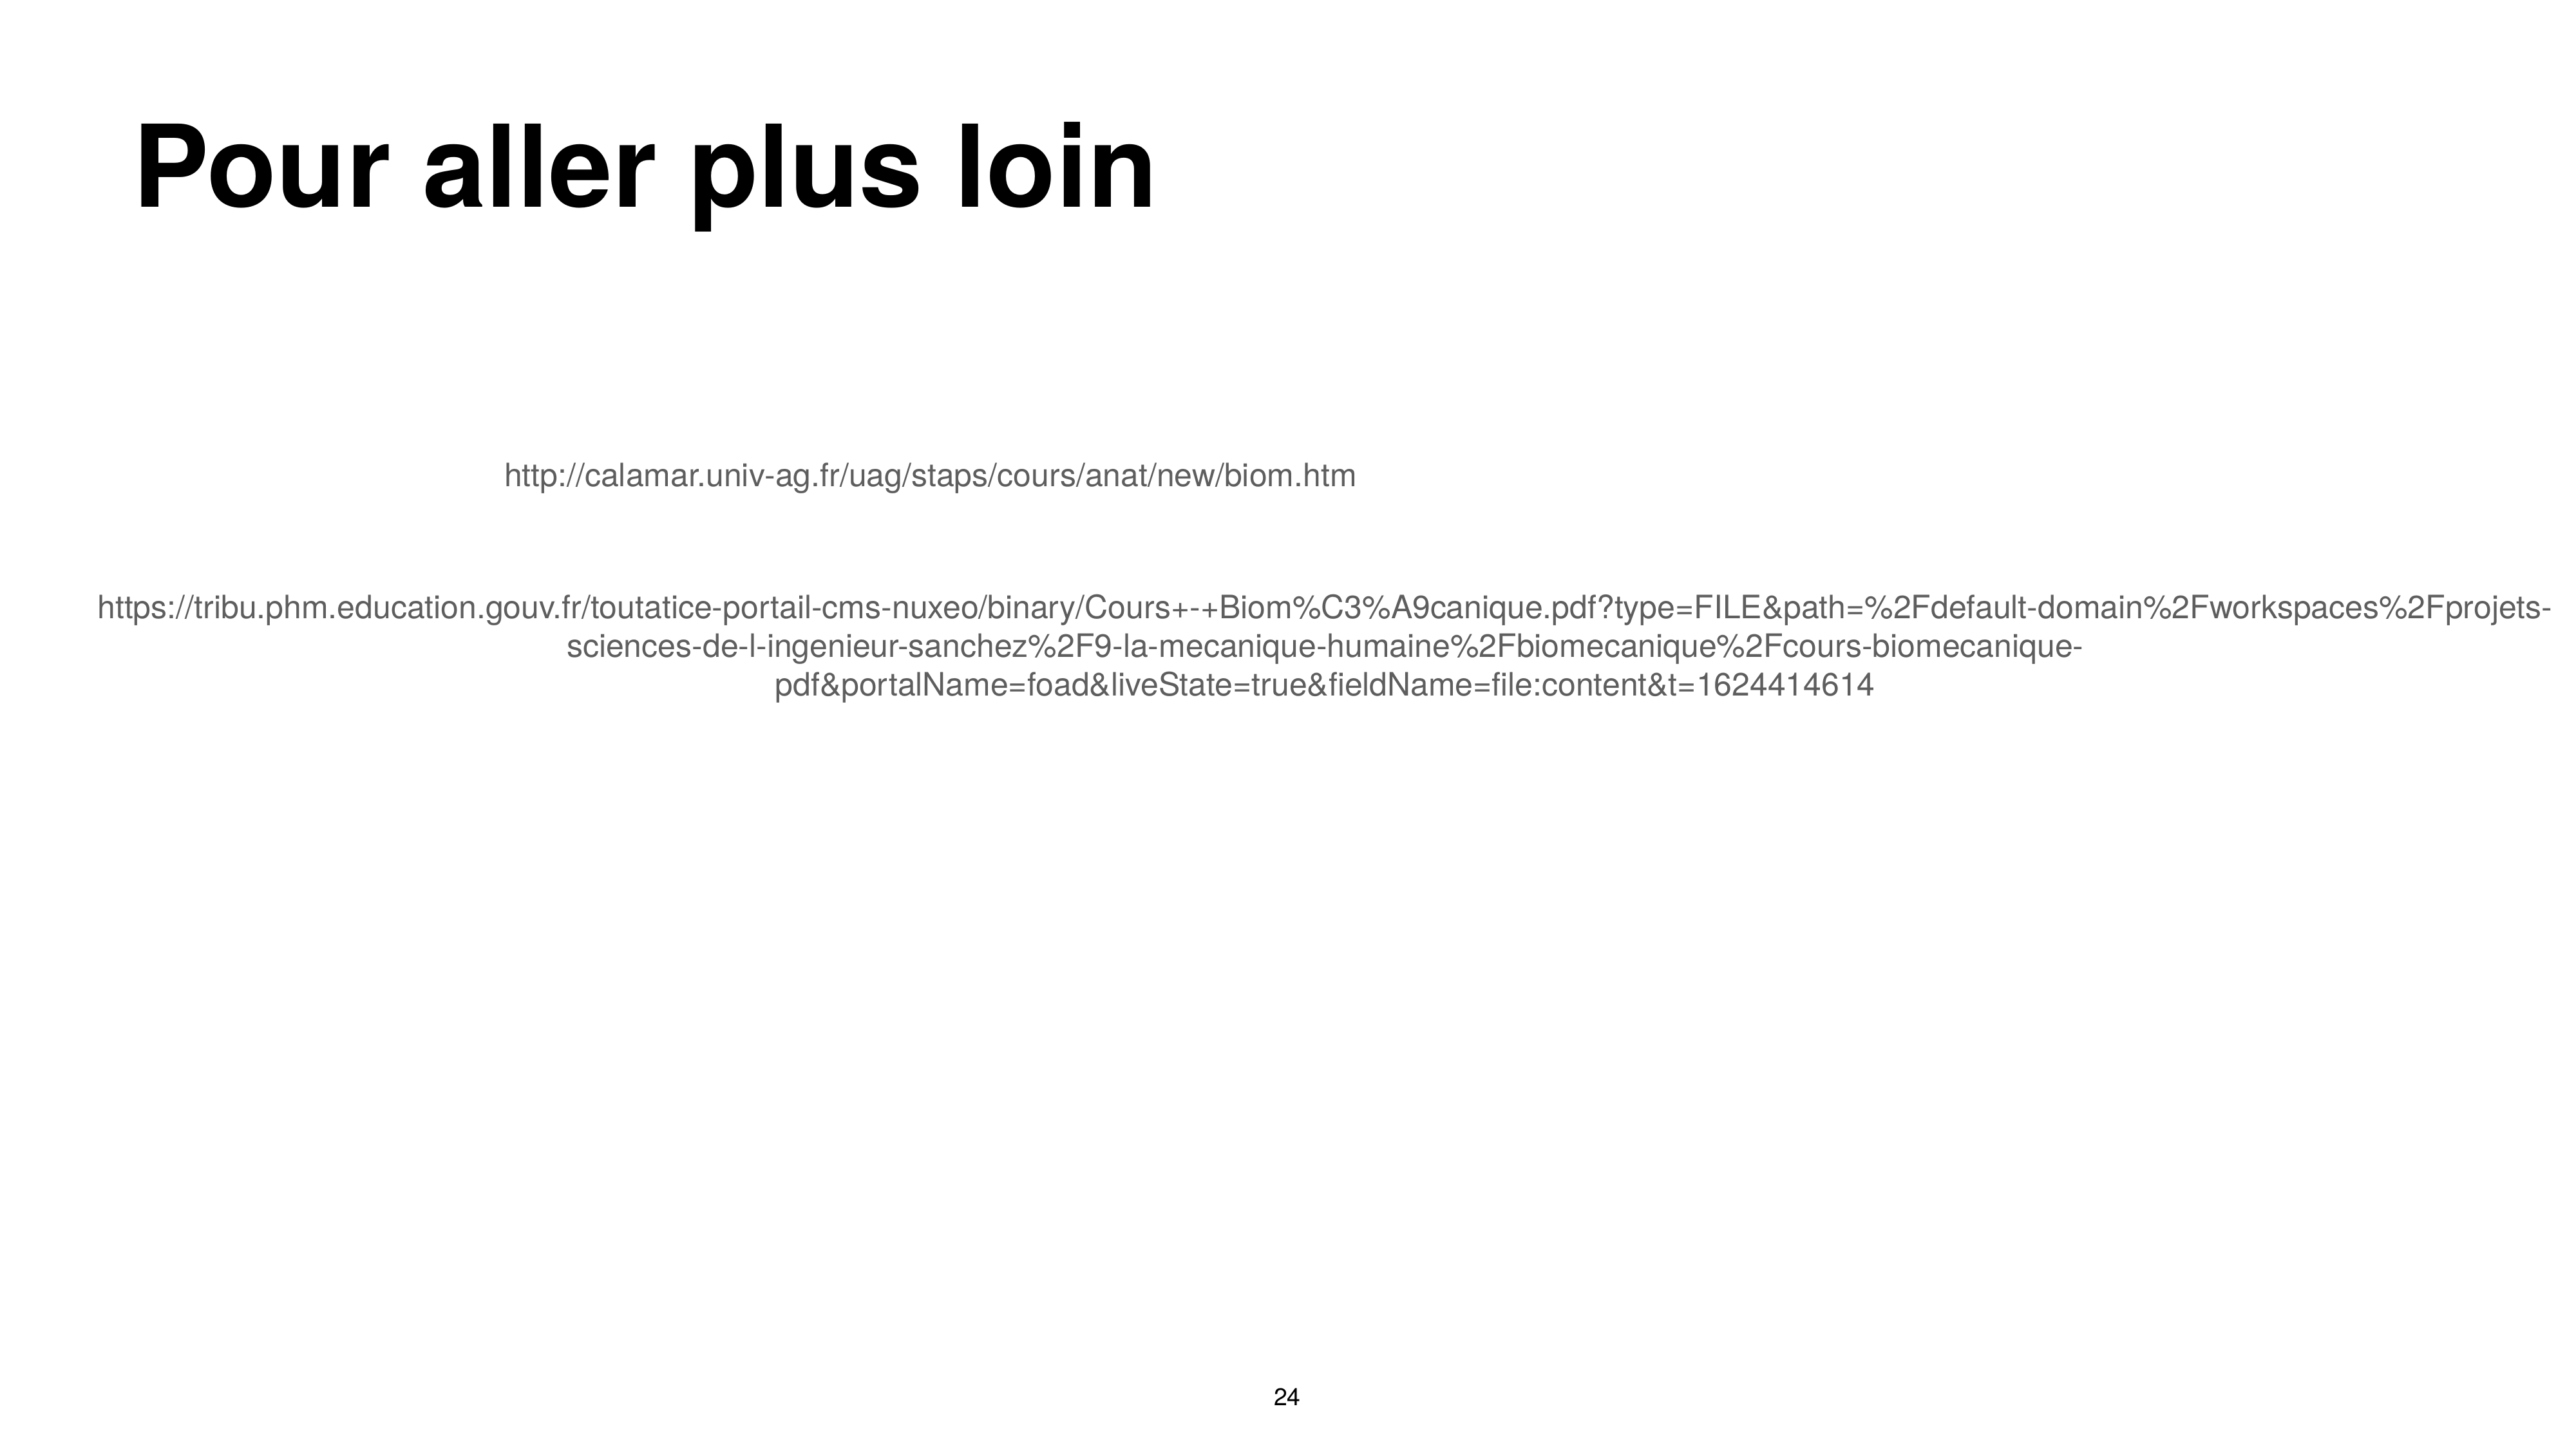

# Pour aller plus loin
http://calamar.univ-ag.fr/uag/staps/cours/anat/new/biom.htm
https://tribu.phm.education.gouv.fr/toutatice-portail-cms-nuxeo/binary/Cours+-+Biom%C3%A9canique.pdf?type=FILE&path=%2Fdefault-domain%2Fworkspaces%2Fprojets-sciences-de-l-ingenieur-sanchez%2F9-la-mecanique-humaine%2Fbiomecanique%2Fcours-biomecanique-pdf&portalName=foad&liveState=true&fieldName=file:content&t=1624414614
24